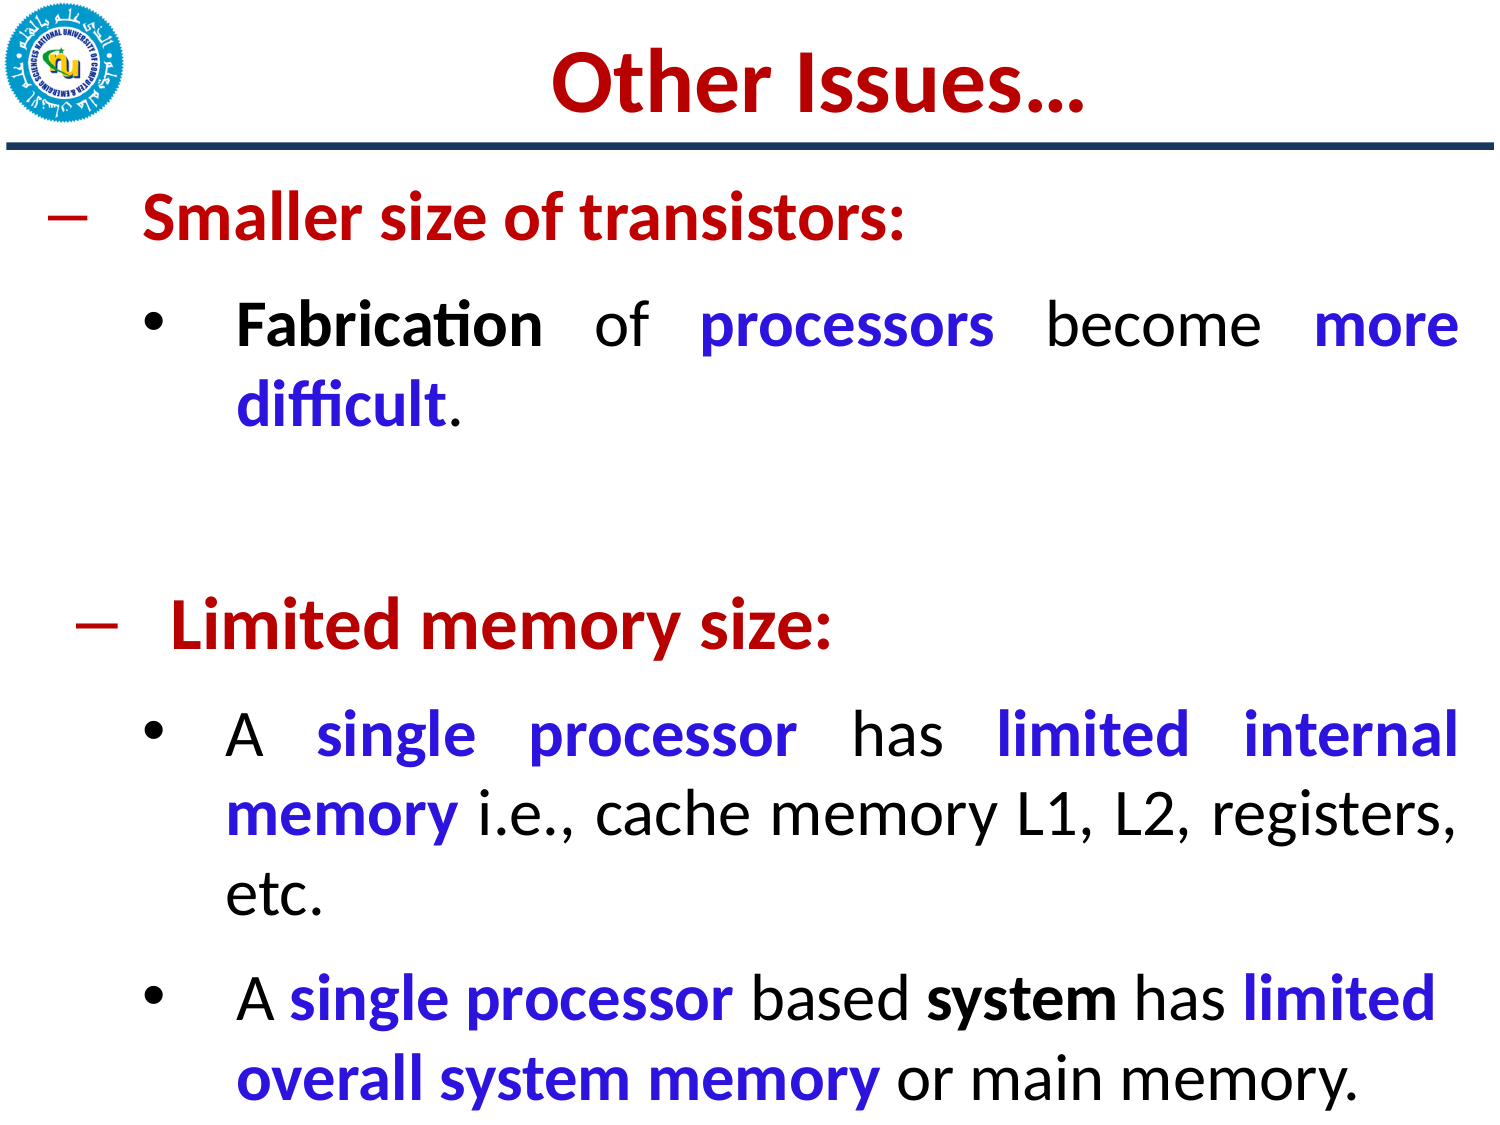

# Other Issues…

Smaller size of transistors:
Fabrication of processors become more difficult.

Limited memory size:
A single processor has limited internal memory i.e., cache memory L1, L2, registers, etc.
A single processor based system has limited overall system memory or main memory.